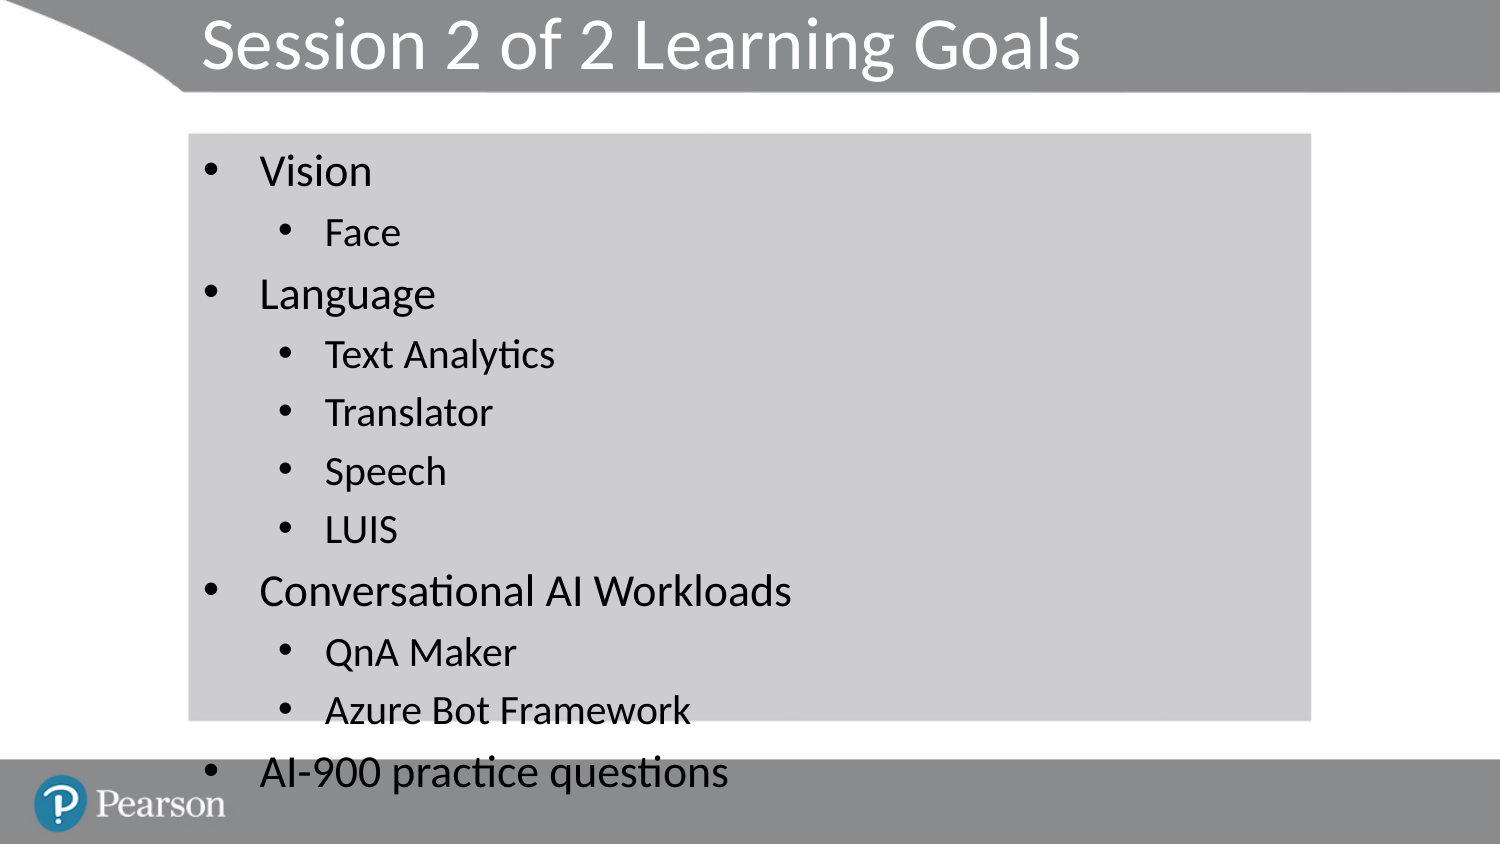

# Session 2 of 2 Learning Goals
Vision
Face
Language
Text Analytics
Translator
Speech
LUIS
Conversational AI Workloads
QnA Maker
Azure Bot Framework
AI-900 practice questions